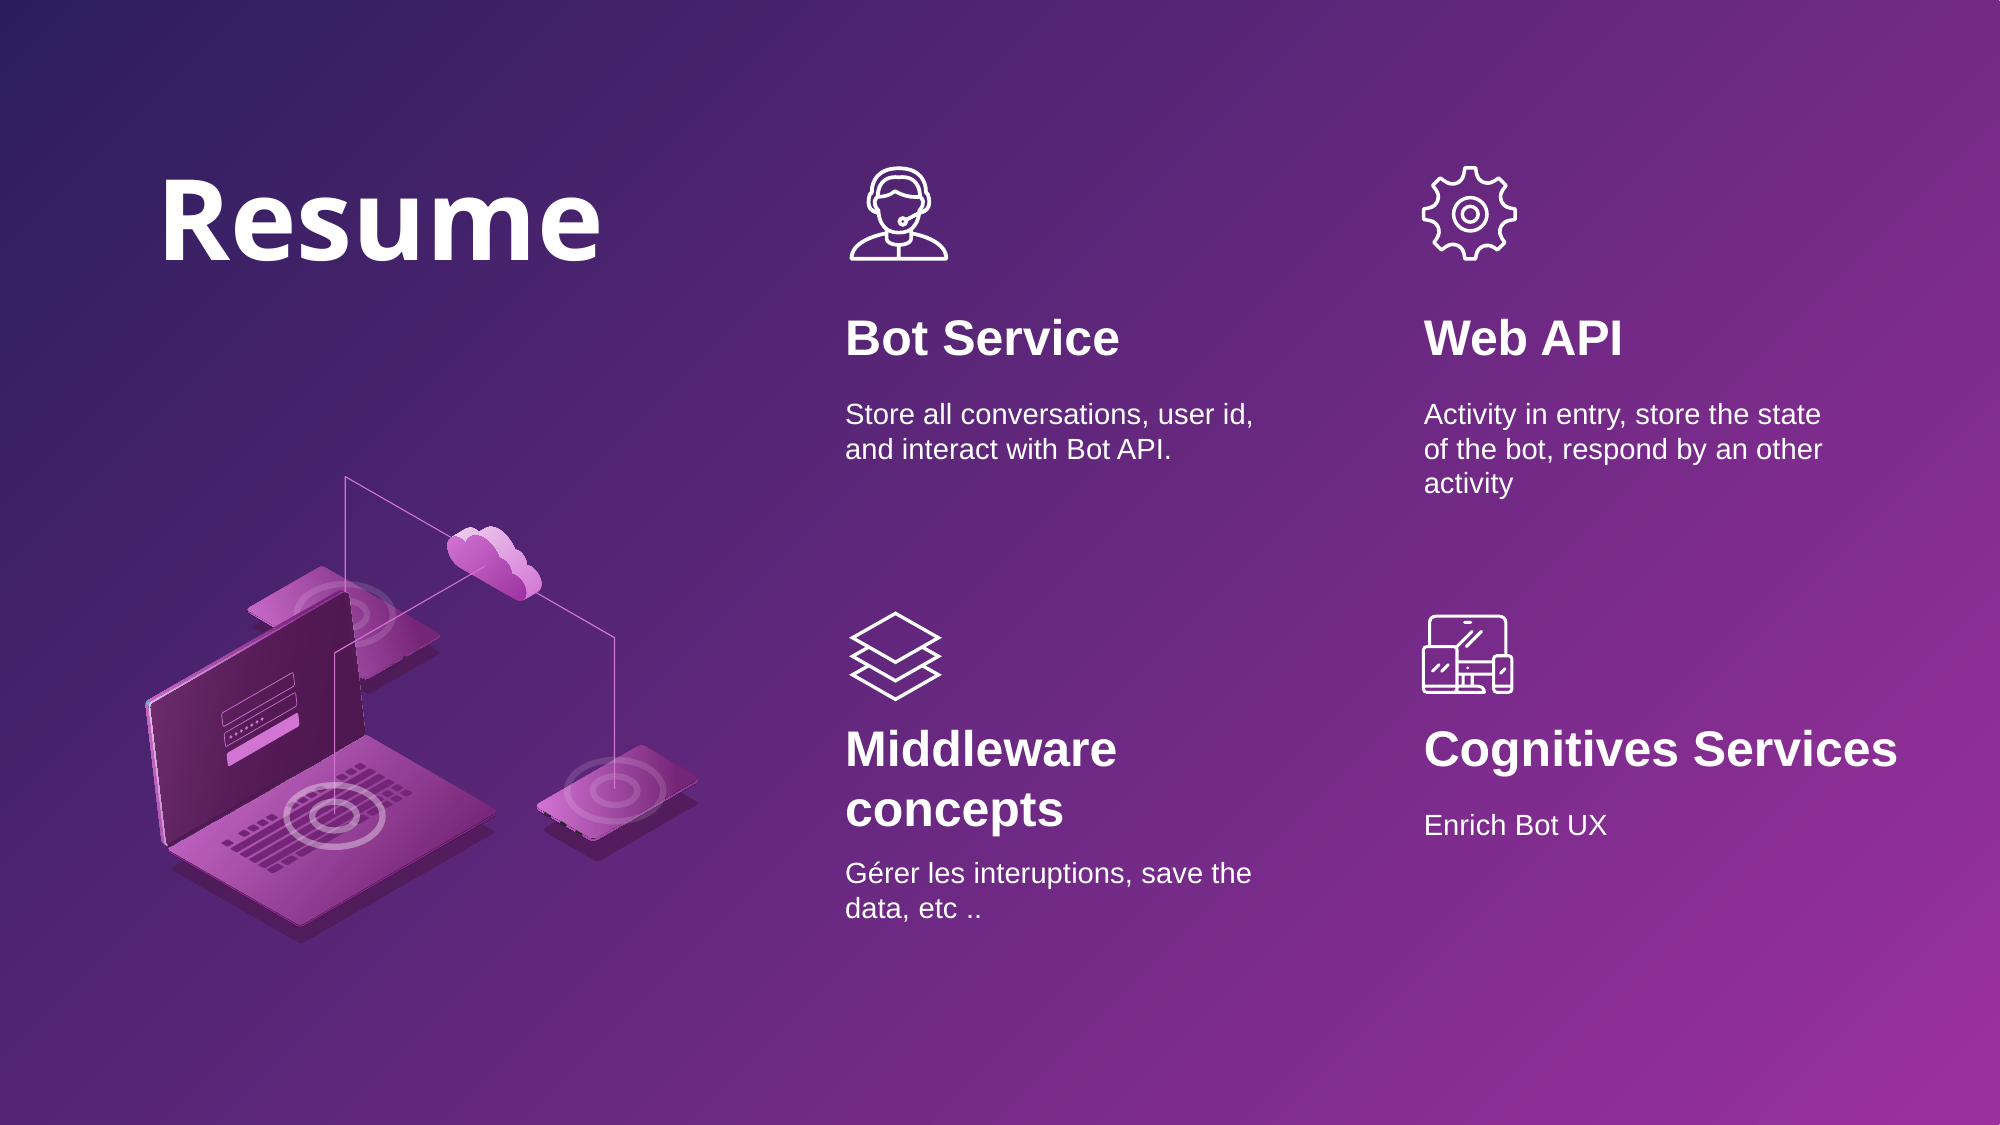

Resume
Bot Service
Web API
Store all conversations, user id, and interact with Bot API.
Activity in entry, store the state of the bot, respond by an other activity

Middleware concepts
Cognitives Services
Enrich Bot UX
Gérer les interuptions, save the data, etc ..